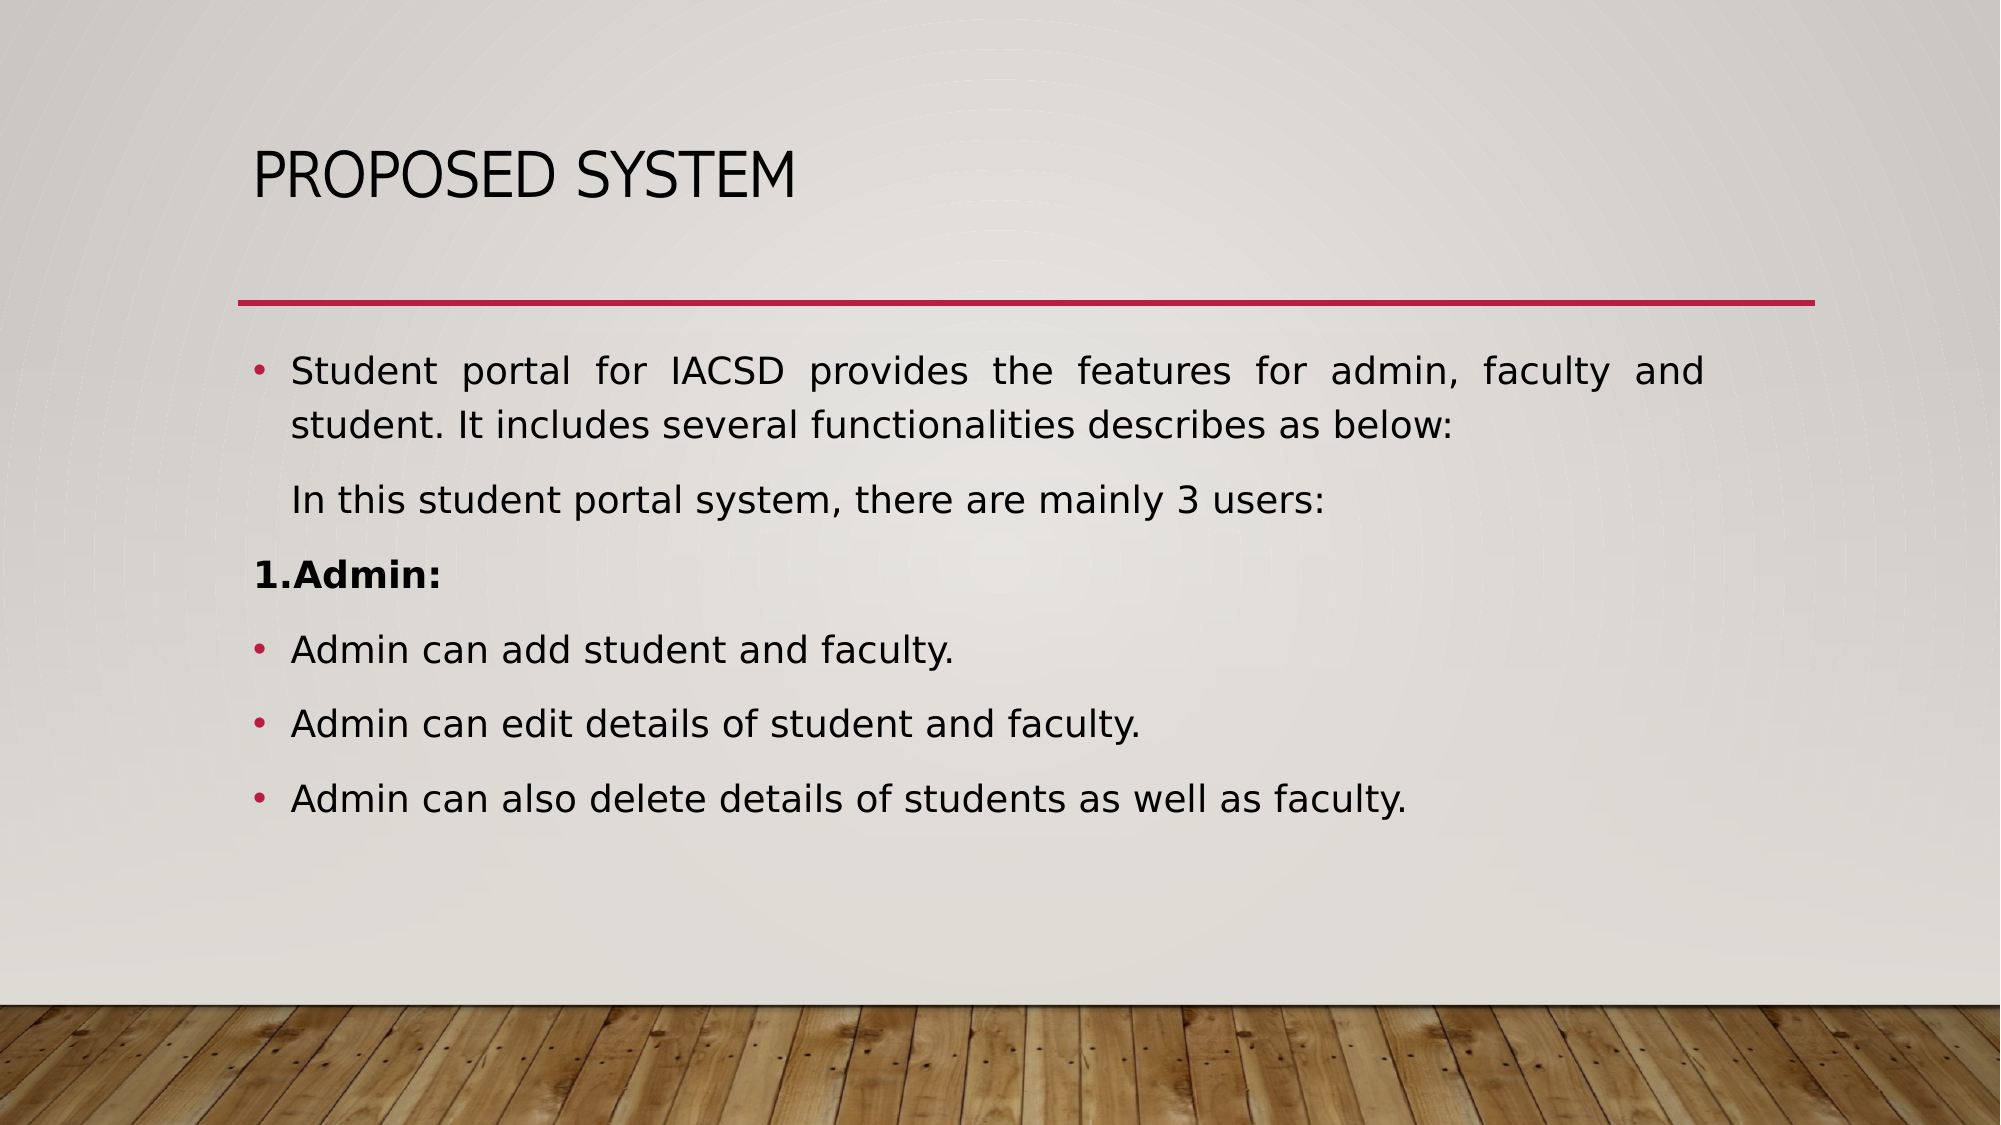

# Proposed system
Student portal for IACSD provides the features for admin, faculty and student. It includes several functionalities describes as below:
    In this student portal system, there are mainly 3 users:
1.Admin:
Admin can add student and faculty.
Admin can edit details of student and faculty.
Admin can also delete details of students as well as faculty.